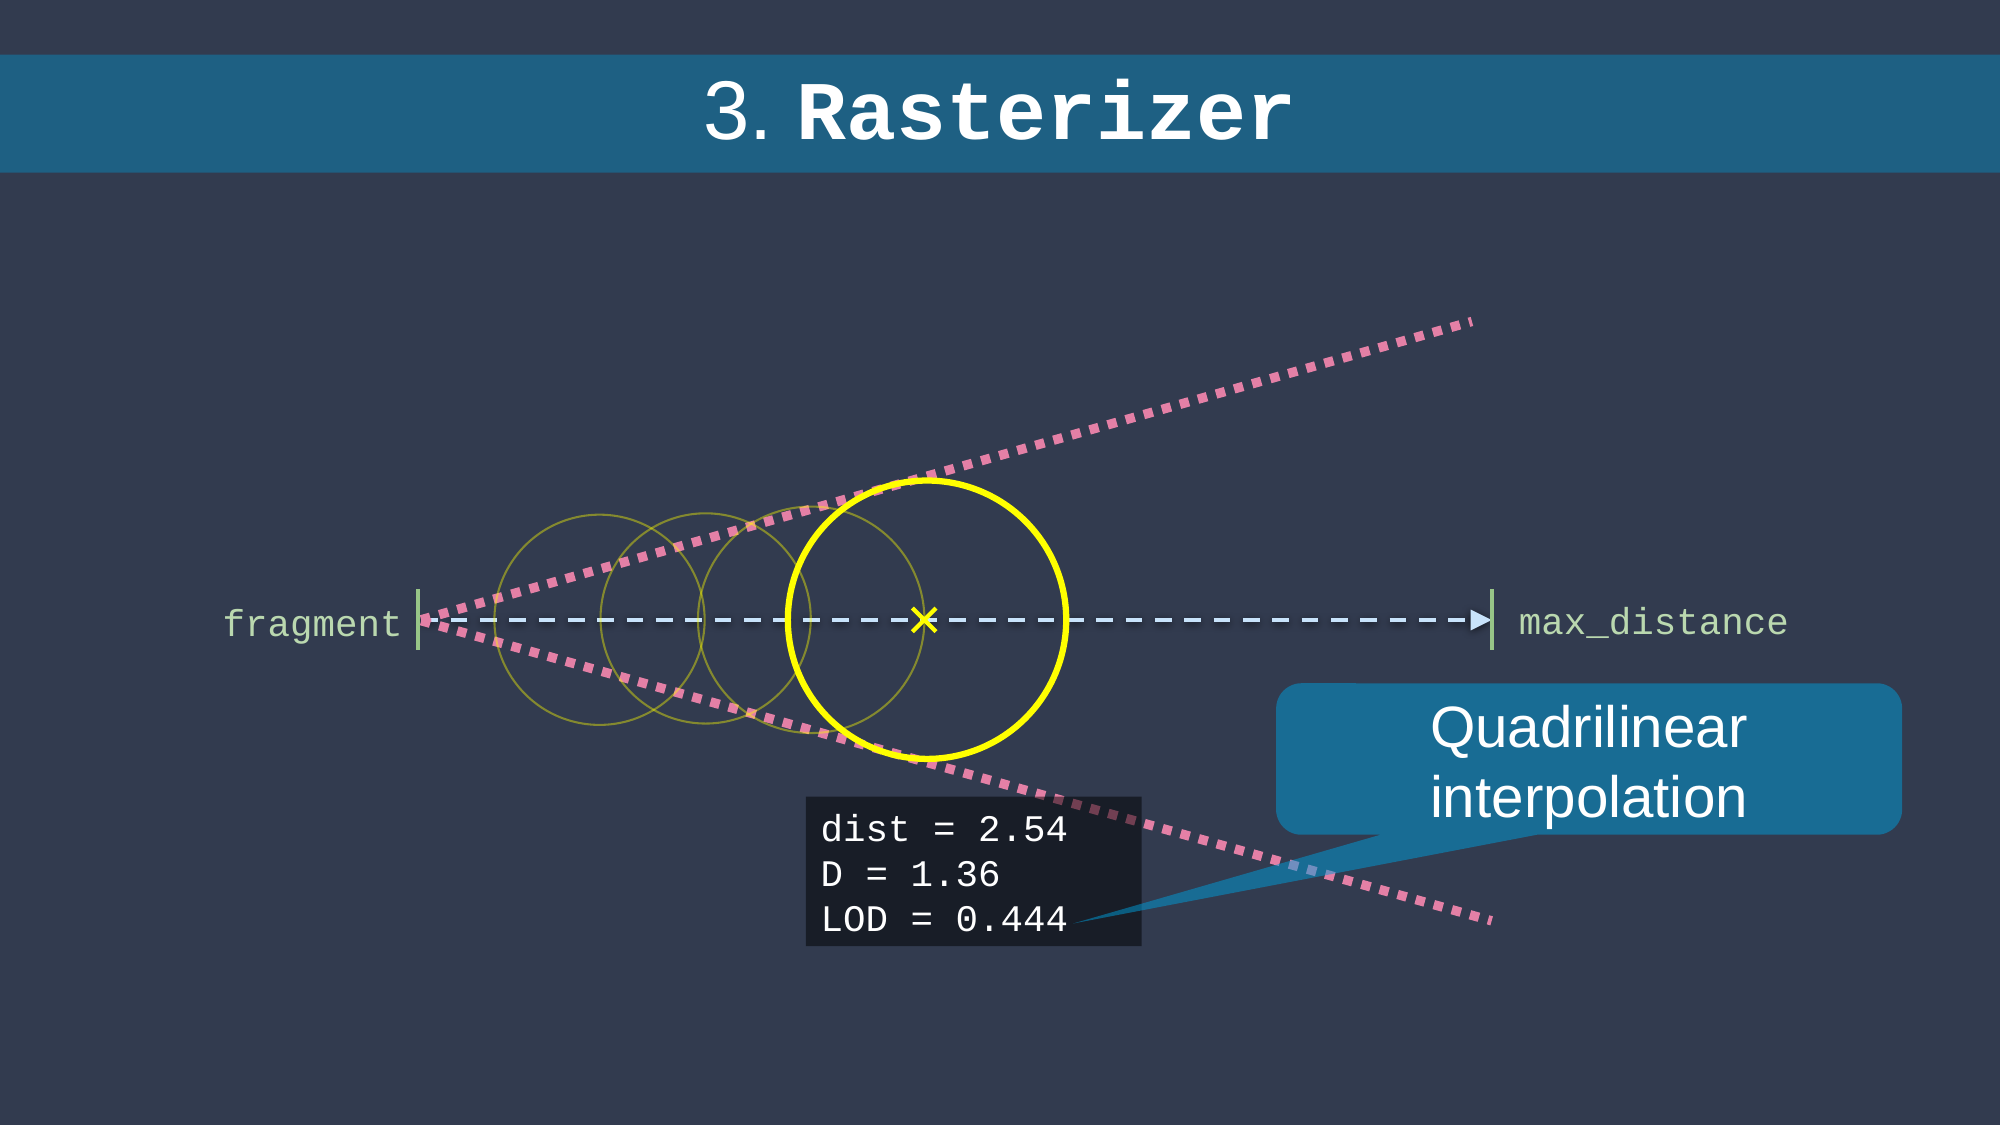

3. Rasterizer

max_distance
fragment
Quadrilinear
interpolation
dist = 2.54
D = 1.36
LOD = 0.444